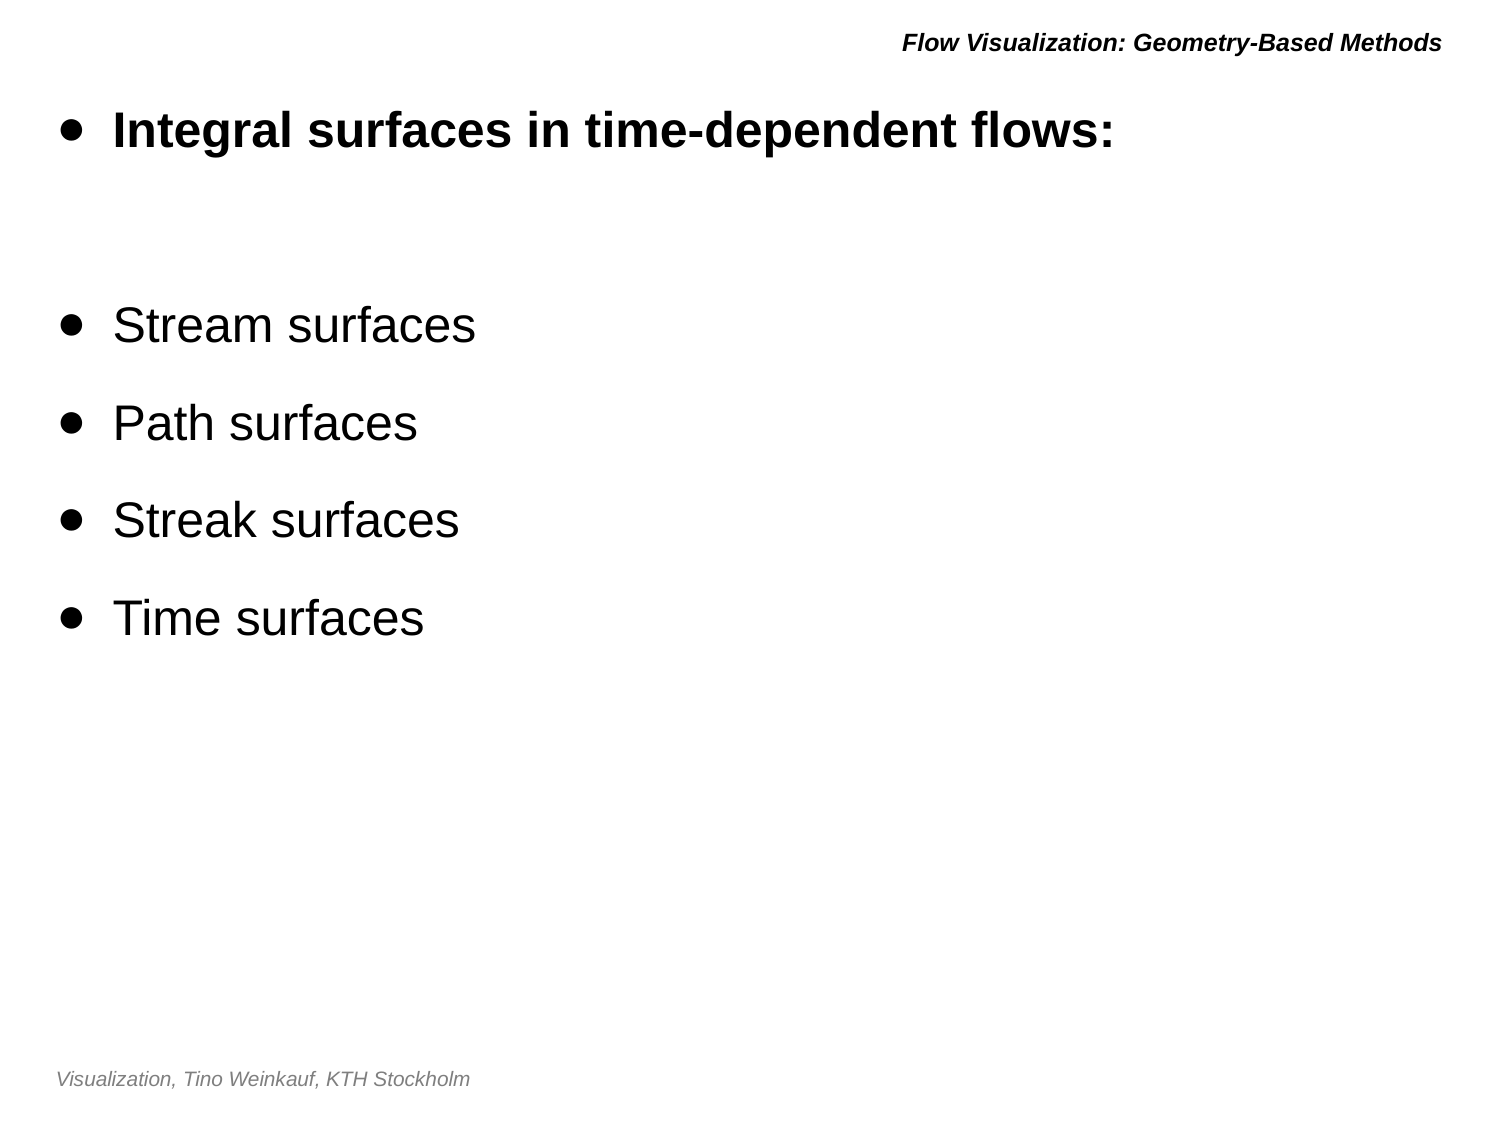

# Flow Visualization: Geometry-Based Methods
Integral surfaces in time-dependent flows:

Stream surfaces
Path surfaces
Streak surfaces
Time surfaces